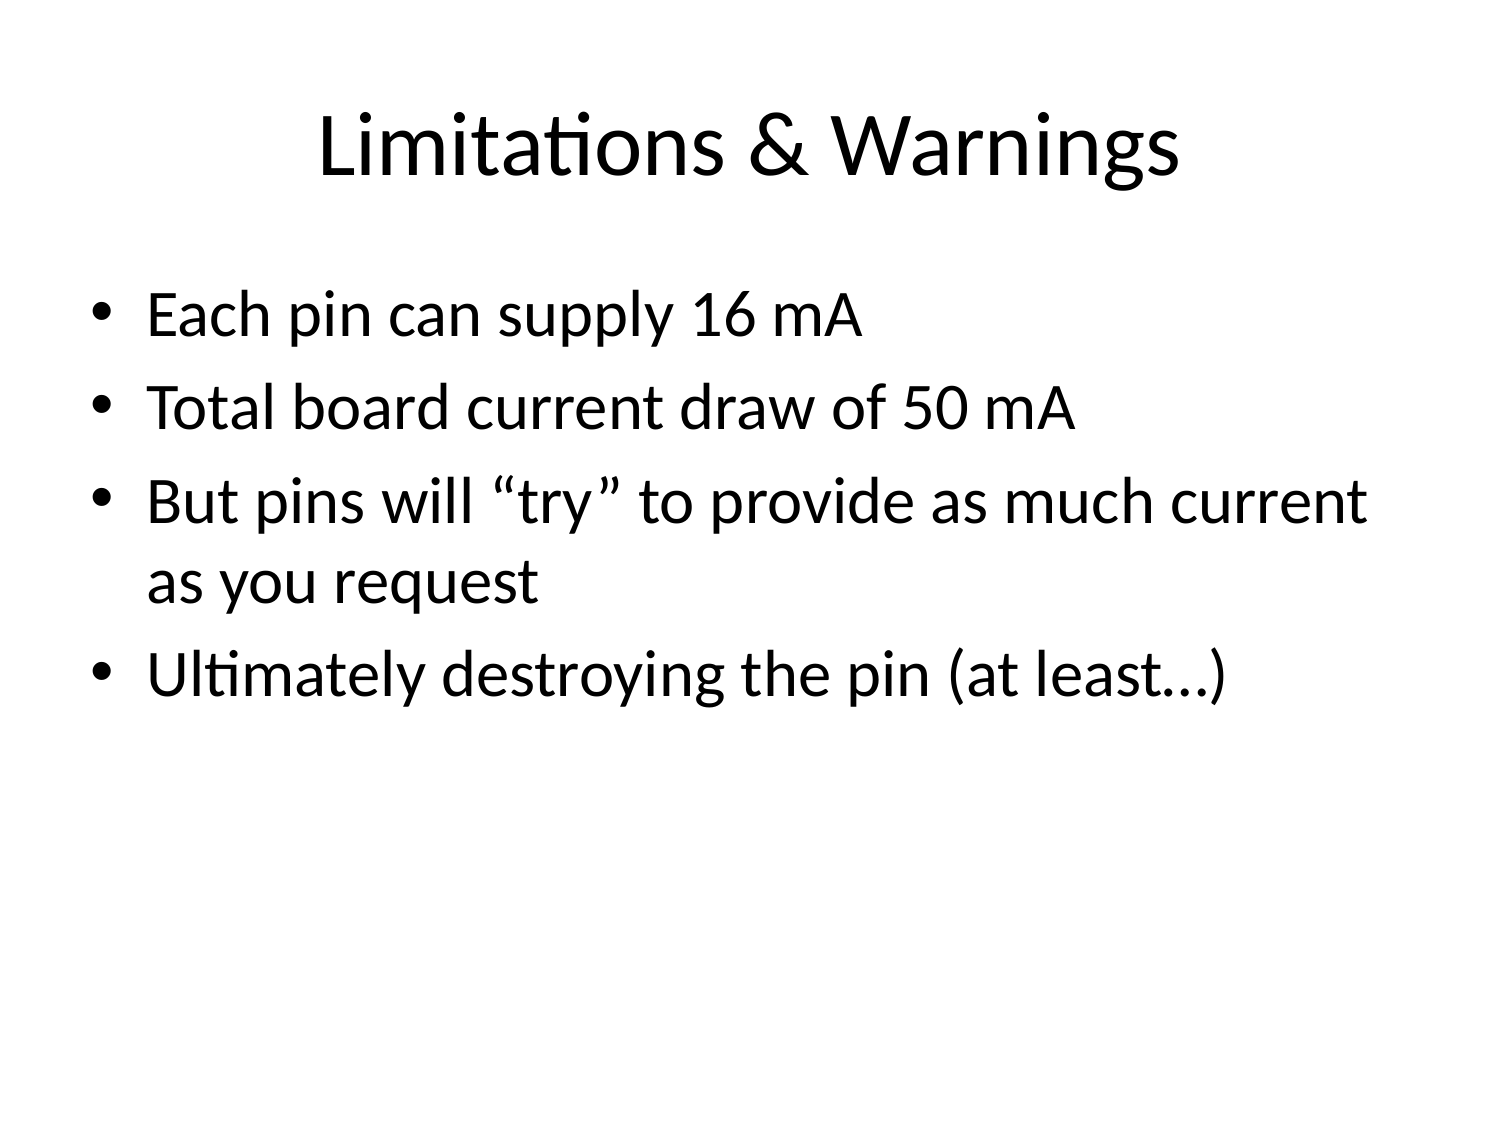

# Limitations & Warnings
Each pin can supply 16 mA
Total board current draw of 50 mA
But pins will “try” to provide as much current as you request
Ultimately destroying the pin (at least…)